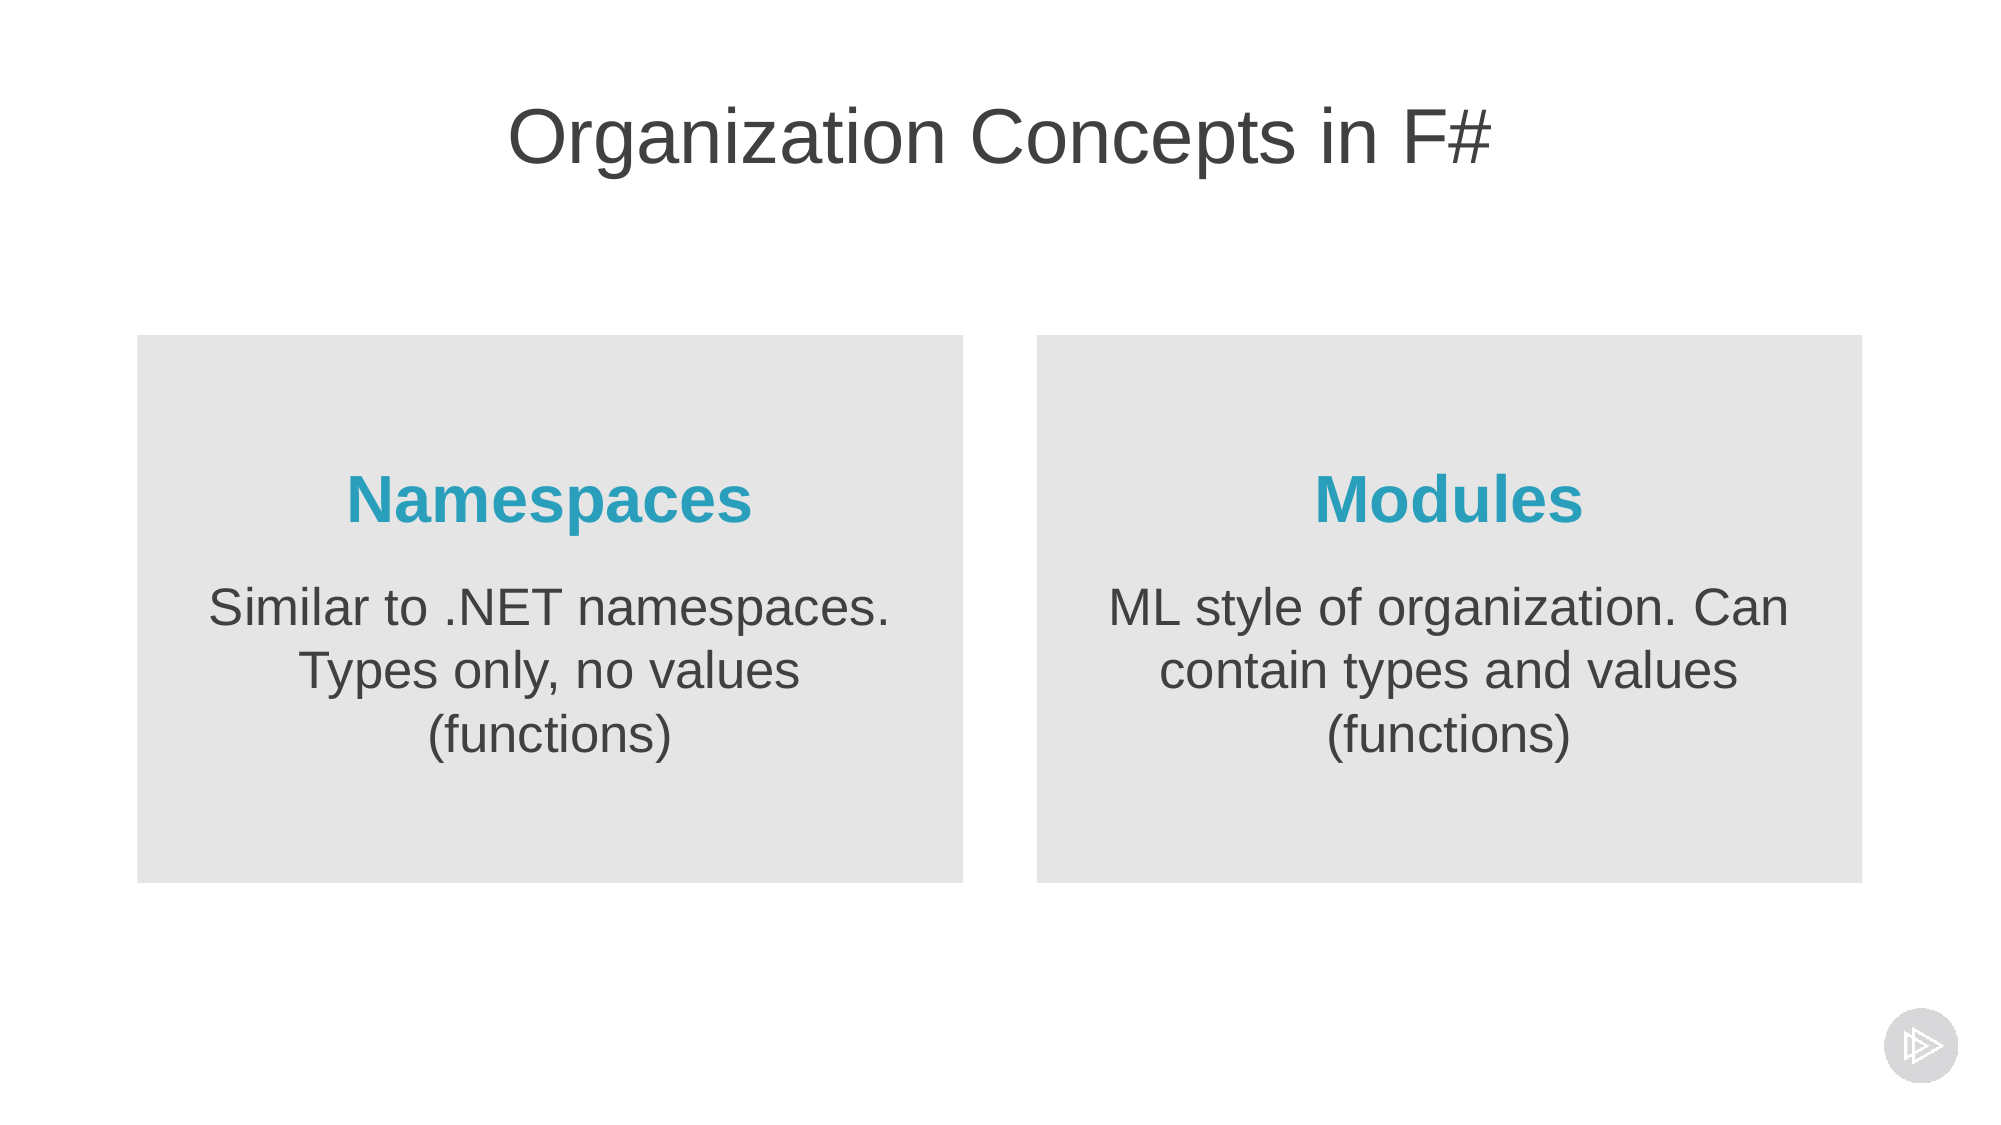

# Organization Concepts in F#
Namespaces
Similar to .NET namespaces. Types only, no values (functions)
Modules
ML style of organization. Can contain types and values (functions)